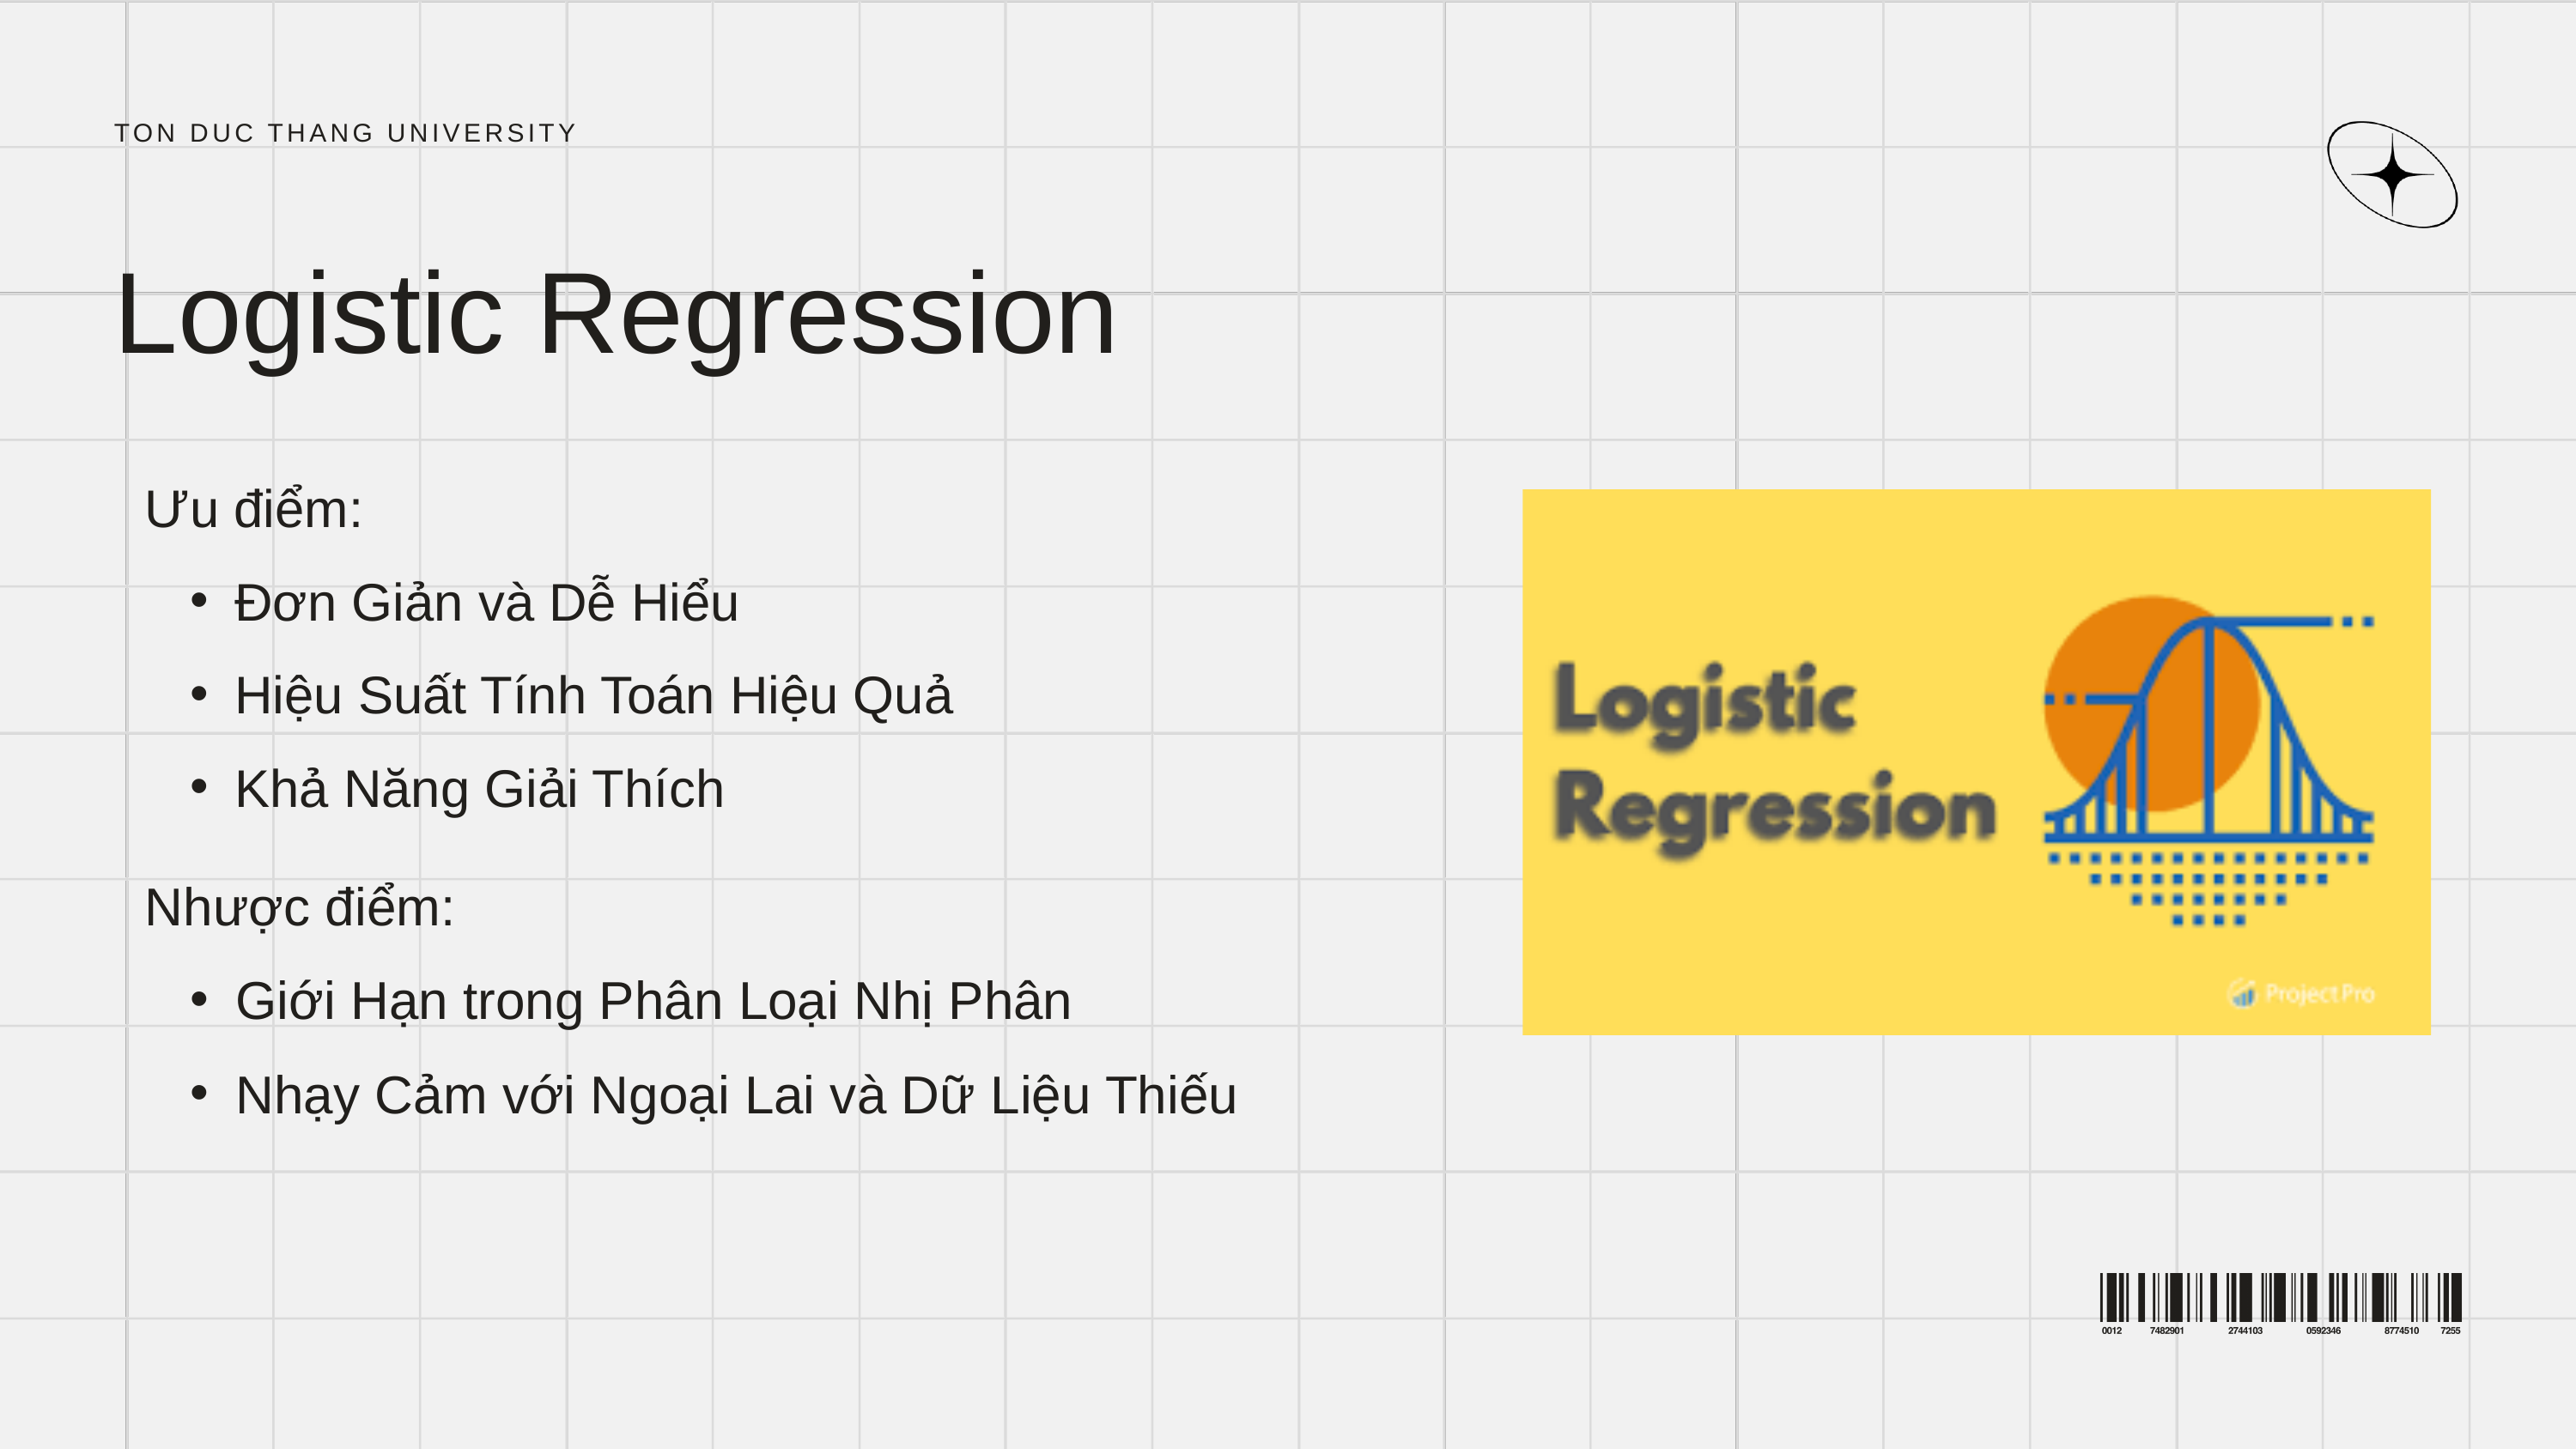

TON DUC THANG UNIVERSITY

Logistic Regression
Ưu điểm:
Đơn Giản và Dễ Hiểu
Hiệu Suất Tính Toán Hiệu Quả
Khả Năng Giải Thích

Nhược điểm:
Giới Hạn trong Phân Loại Nhị Phân
Nhạy Cảm với Ngoại Lai và Dữ Liệu Thiếu